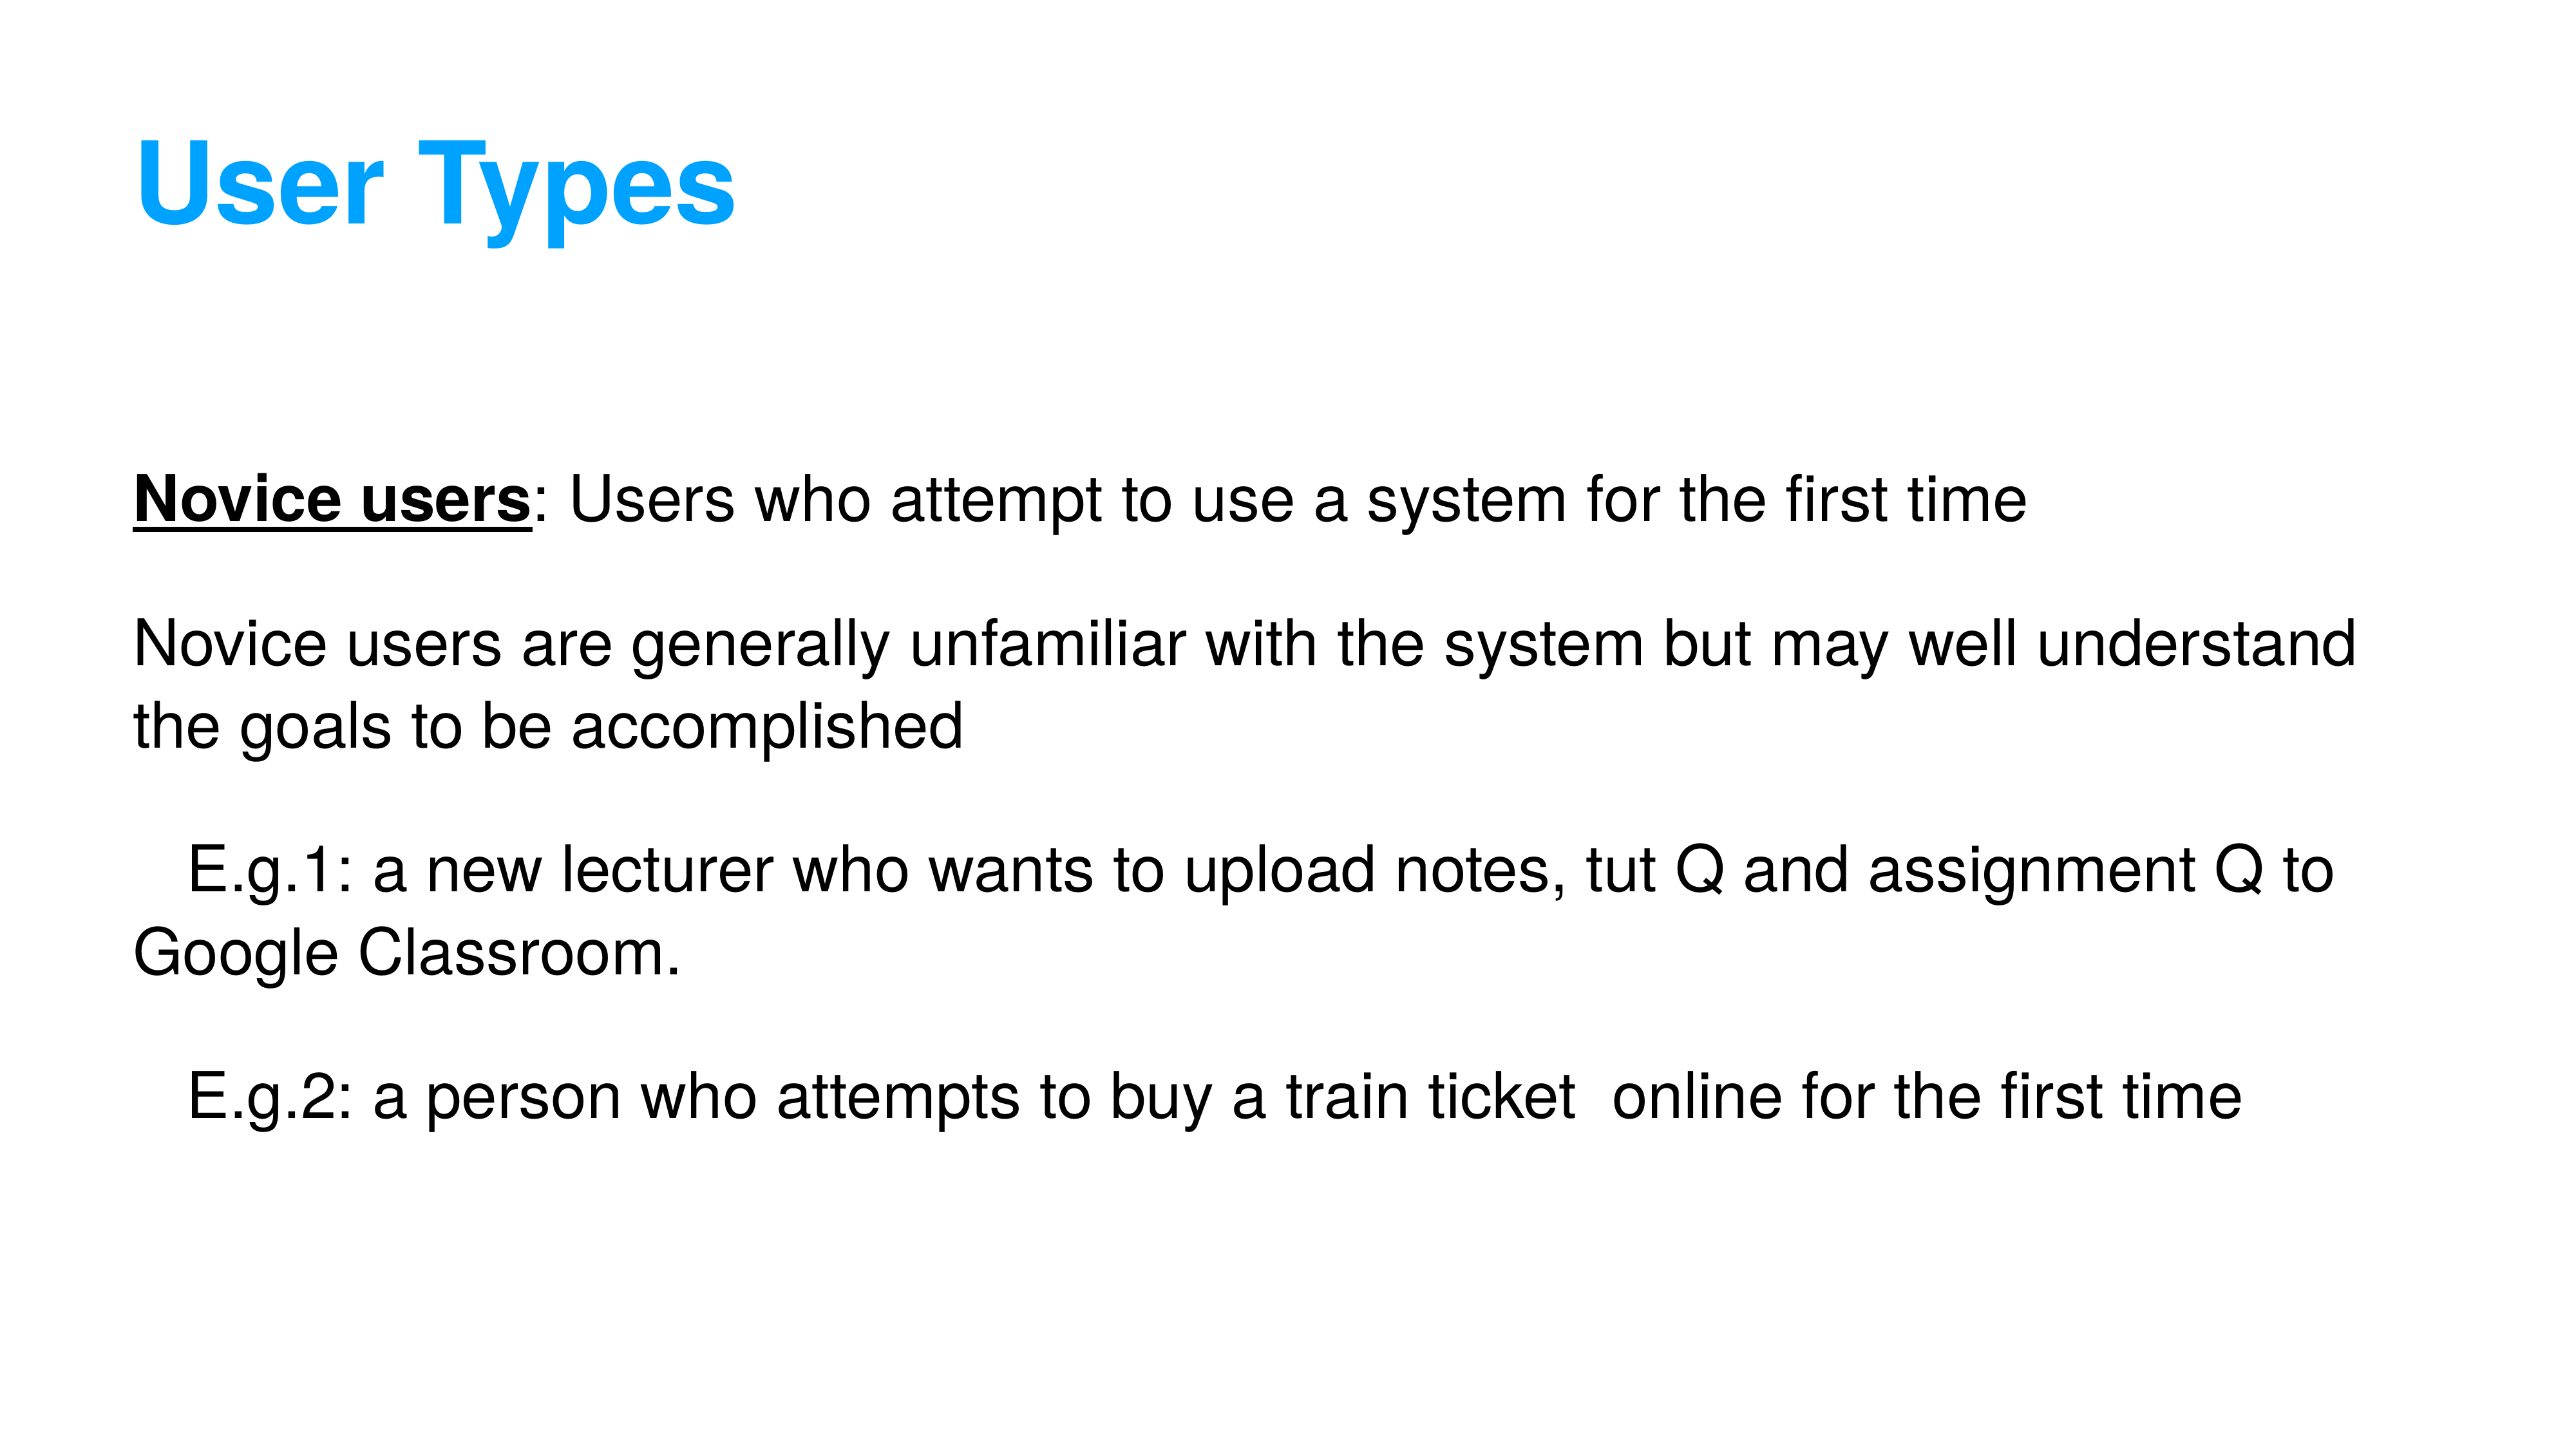

# User Types

Novice users: Users who attempt to use a system for the first time
Novice users are generally unfamiliar with the system but may well understand the goals to be accomplished
   E.g.1: a new lecturer who wants to upload notes, tut Q and assignment Q to Google Classroom.
   E.g.2: a person who attempts to buy a train ticket  online for the first time